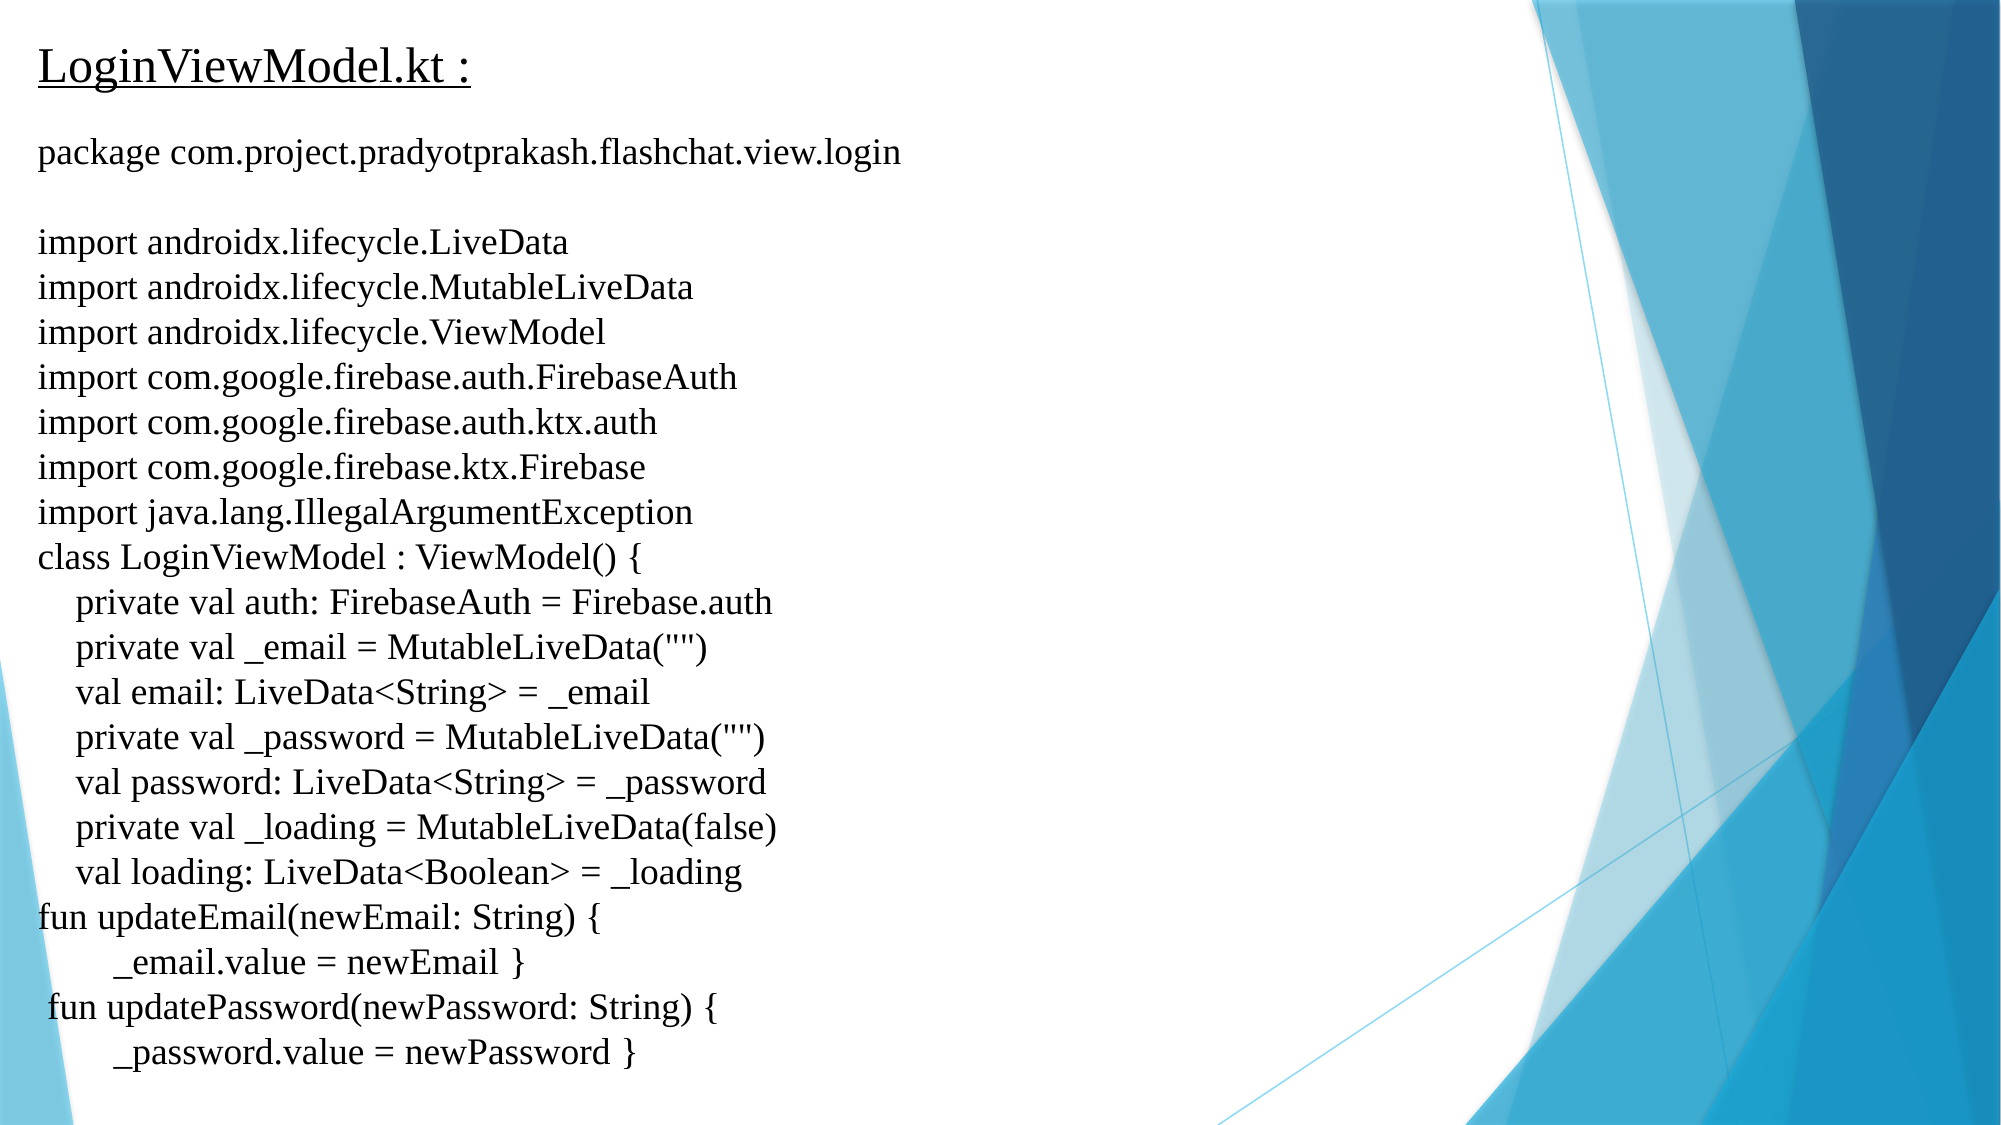

LoginViewModel.kt :
package com.project.pradyotprakash.flashchat.view.login

import androidx.lifecycle.LiveData
import androidx.lifecycle.MutableLiveData
import androidx.lifecycle.ViewModel
import com.google.firebase.auth.FirebaseAuth
import com.google.firebase.auth.ktx.auth
import com.google.firebase.ktx.Firebase
import java.lang.IllegalArgumentException
class LoginViewModel : ViewModel() {
    private val auth: FirebaseAuth = Firebase.auth
    private val _email = MutableLiveData("")
    val email: LiveData<String> = _email
    private val _password = MutableLiveData("")
    val password: LiveData<String> = _password
    private val _loading = MutableLiveData(false)
    val loading: LiveData<Boolean> = _loading
fun updateEmail(newEmail: String) {
        _email.value = newEmail }
 fun updatePassword(newPassword: String) {
        _password.value = newPassword }